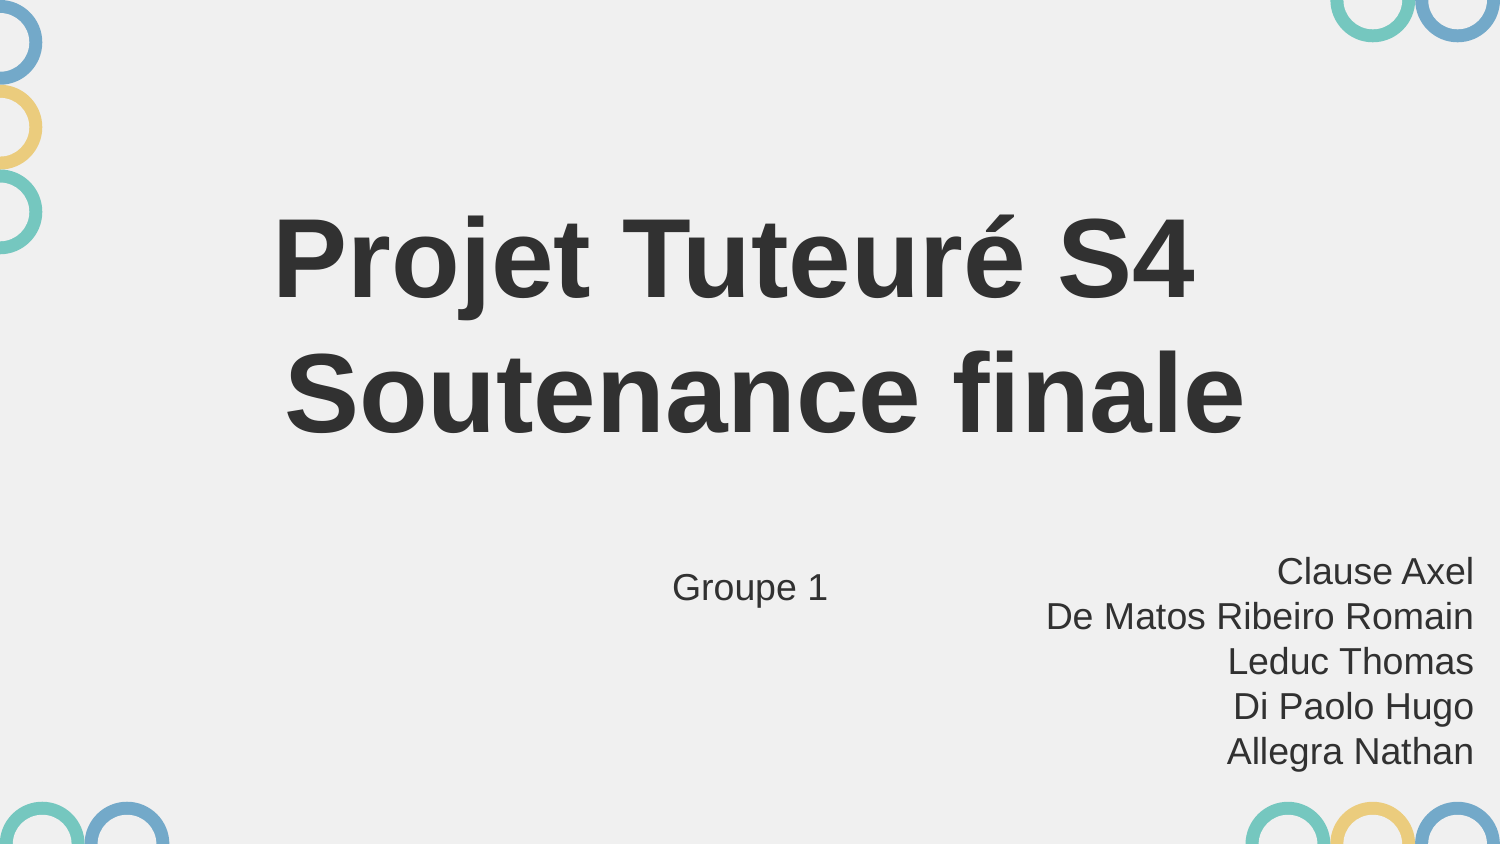

# Projet Tuteuré S4 Soutenance finale
	Clause Axel
De Matos Ribeiro Romain
Leduc Thomas
Di Paolo Hugo
Allegra Nathan
Groupe 1